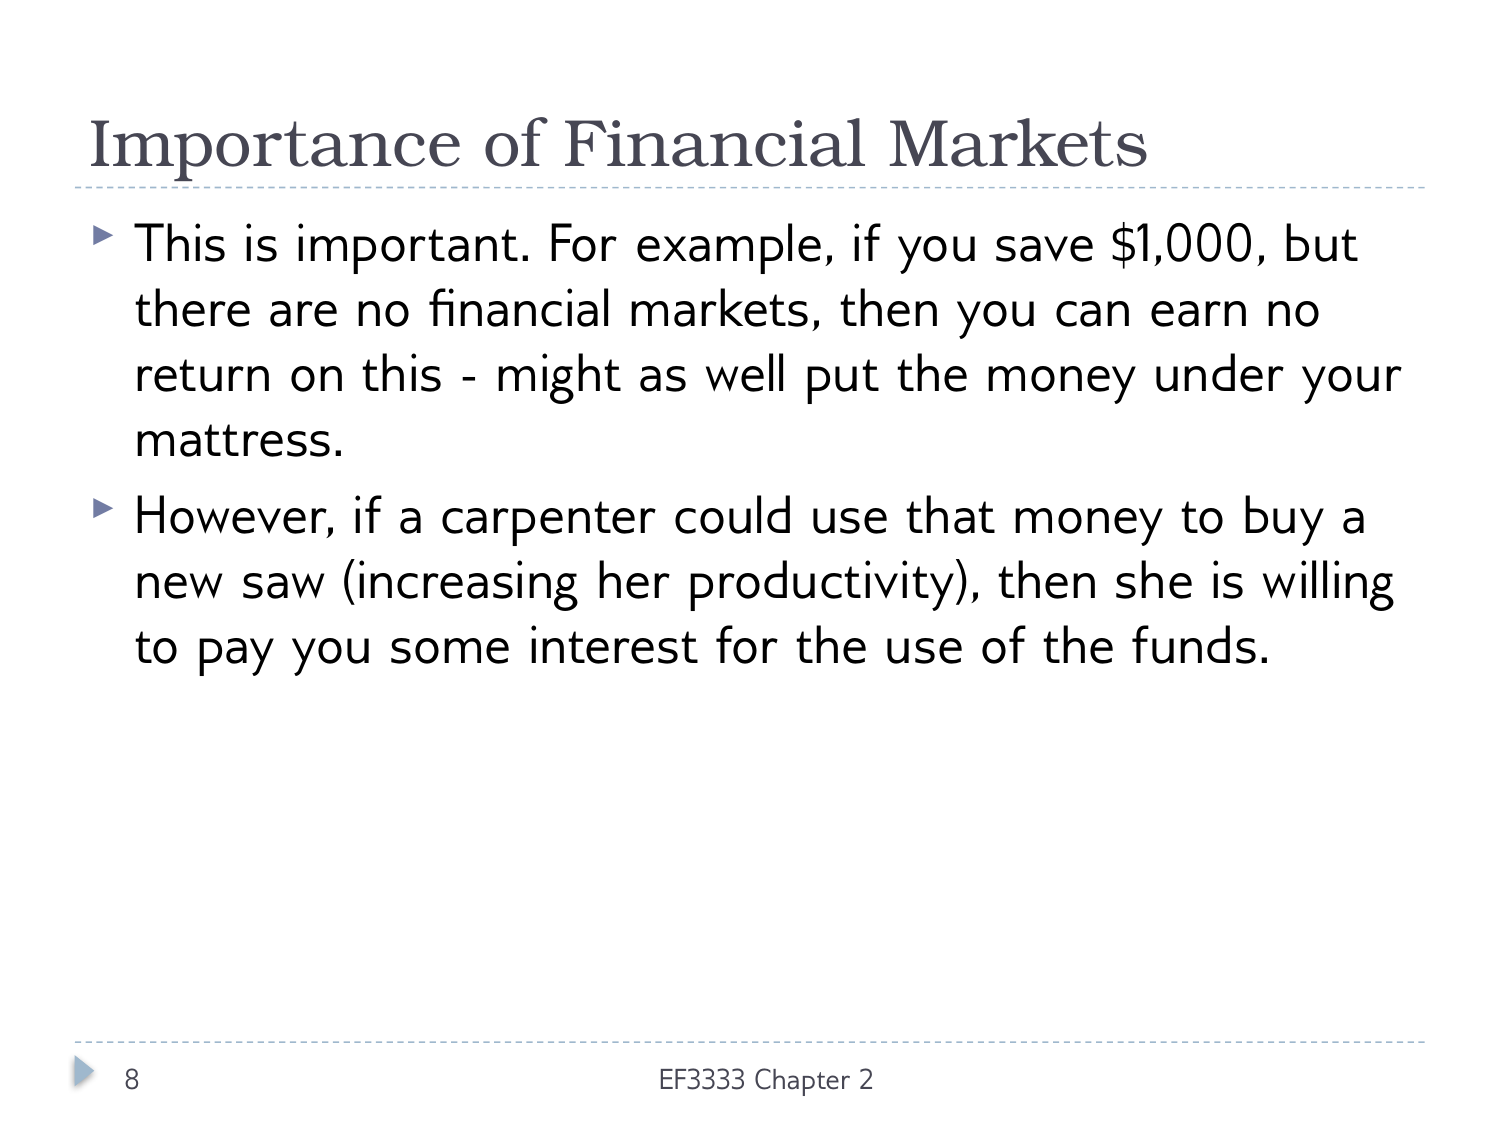

# Importance of Financial Markets
This is important. For example, if you save $1,000, but there are no financial markets, then you can earn no return on this - might as well put the money under your mattress.
However, if a carpenter could use that money to buy a new saw (increasing her productivity), then she is willing to pay you some interest for the use of the funds.
8
EF3333 Chapter 2